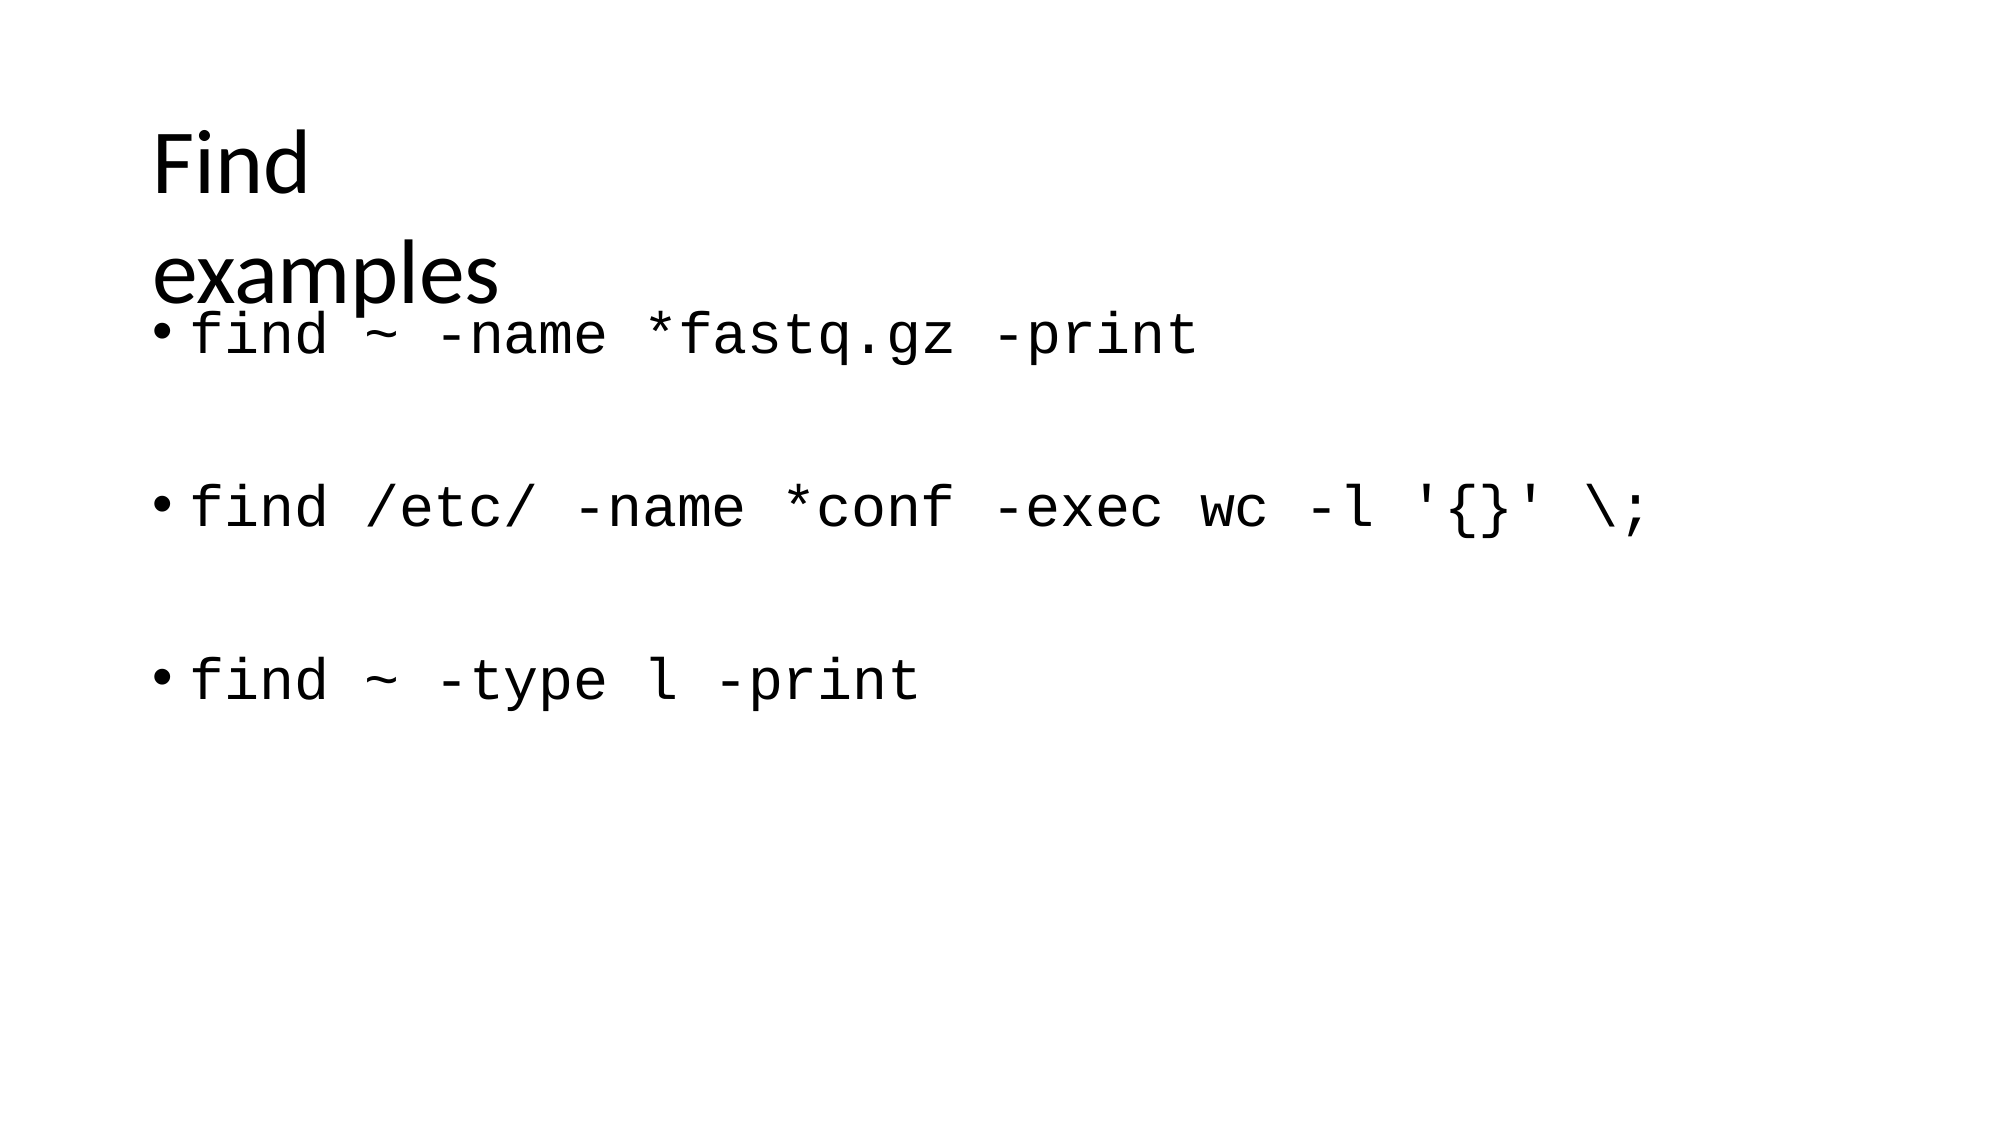

# Find examples
find ~ -name *fastq.gz -print

find /etc/ -name *conf -exec wc -l '{}' \;

find ~ -type l -print